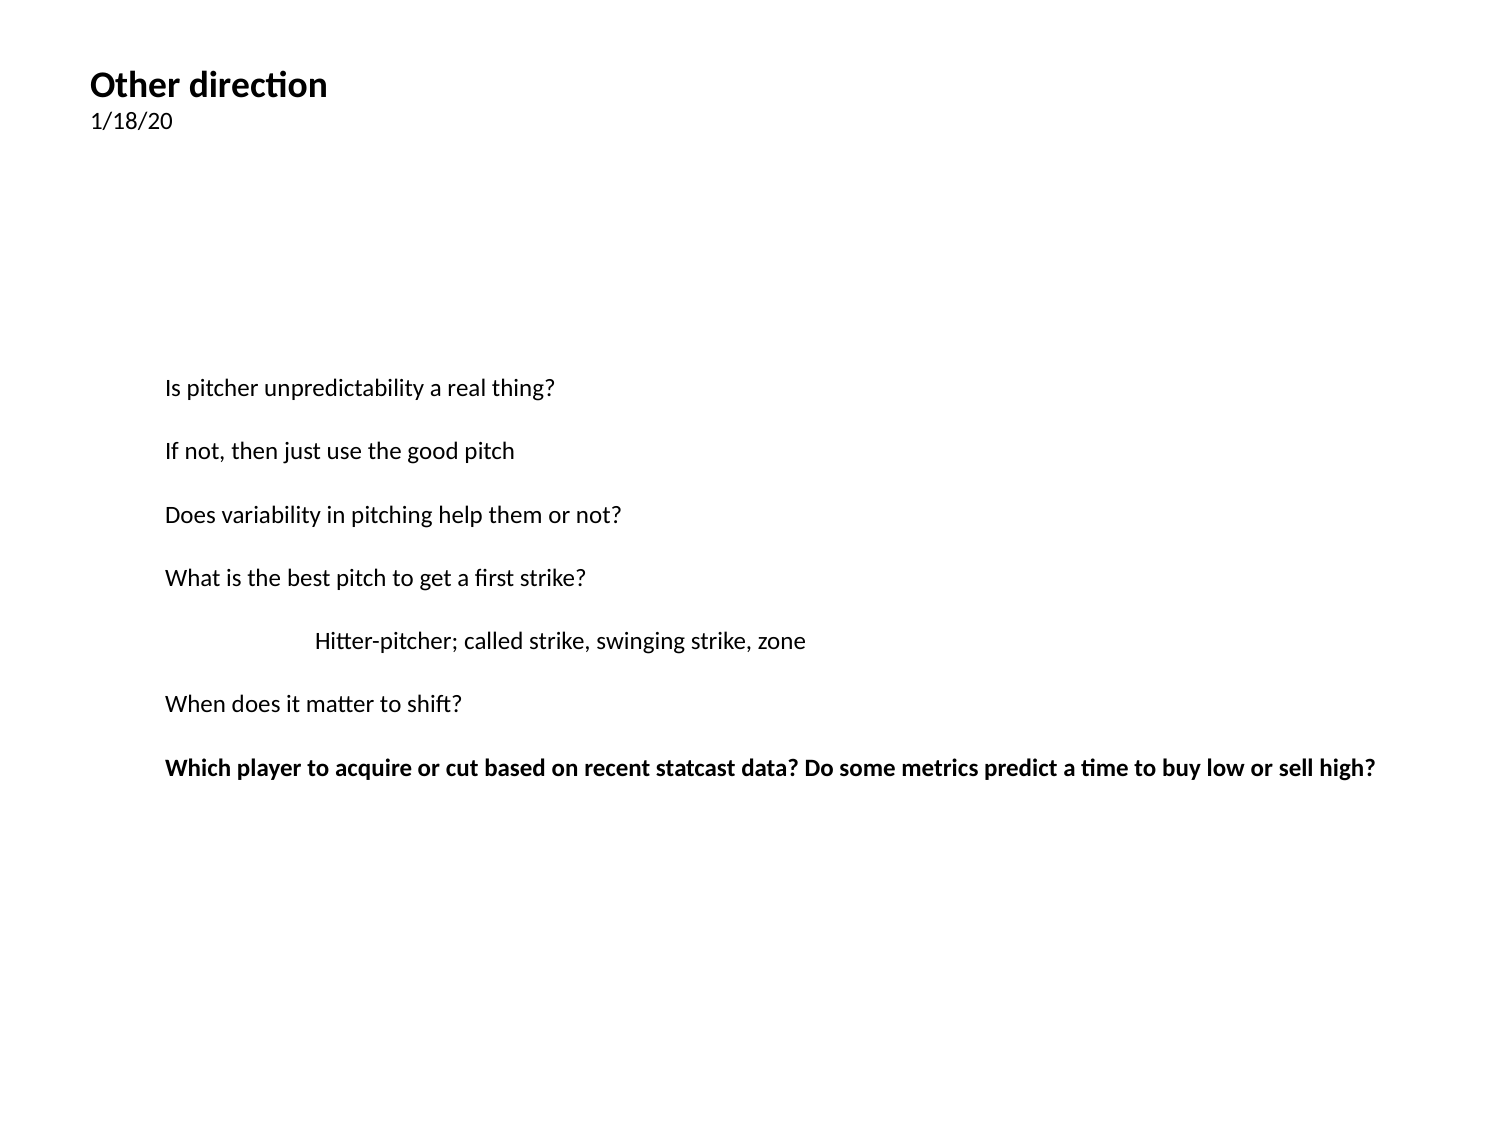

# Other direction
1/18/20
Is pitcher unpredictability a real thing?
If not, then just use the good pitch
Does variability in pitching help them or not?
What is the best pitch to get a first strike?
	Hitter-pitcher; called strike, swinging strike, zone
When does it matter to shift?
Which player to acquire or cut based on recent statcast data? Do some metrics predict a time to buy low or sell high?